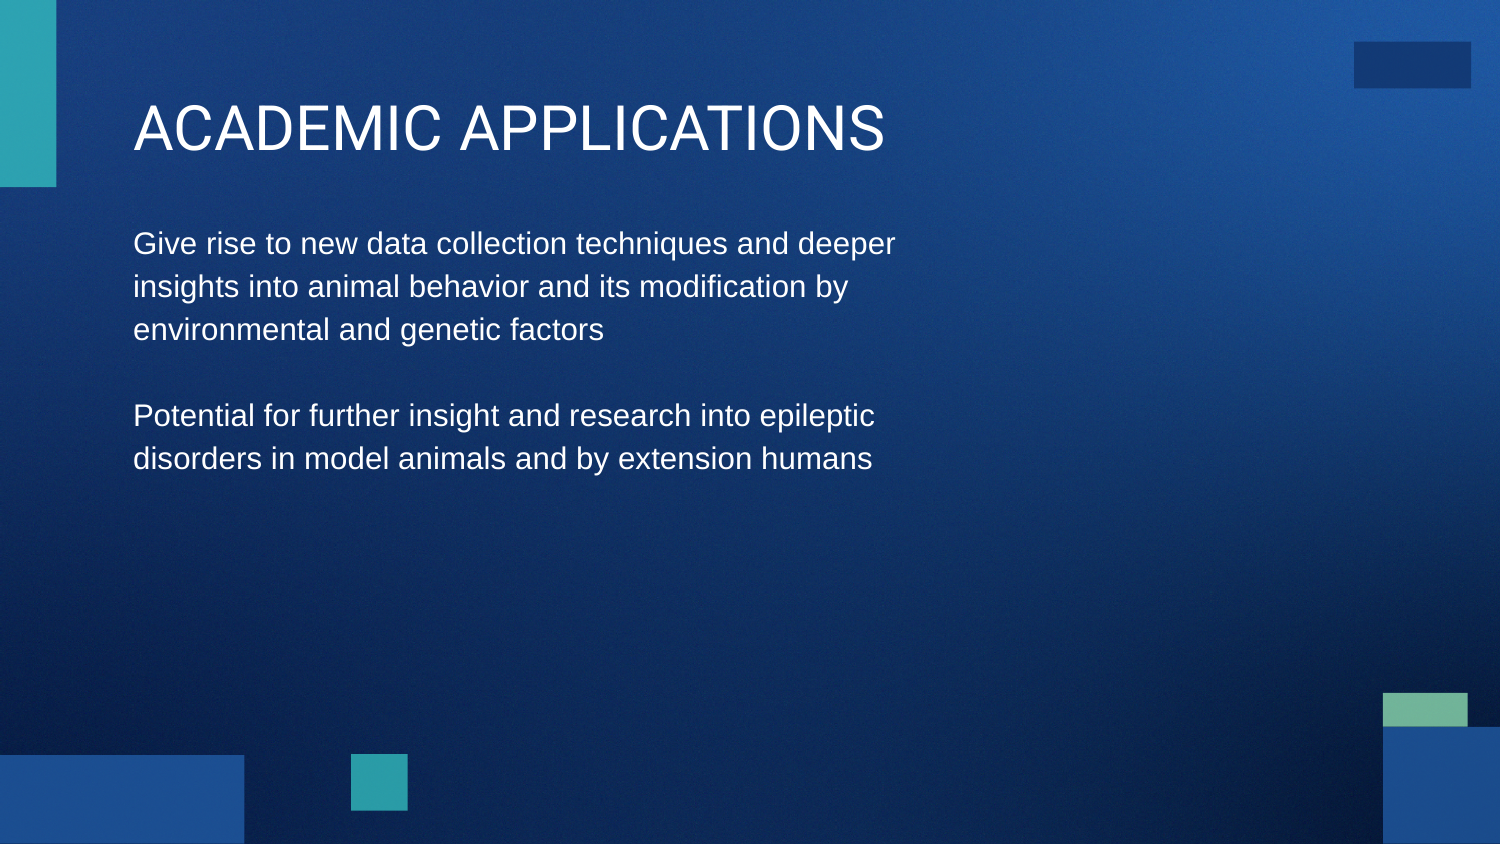

# ACADEMIC APPLICATIONS
Give rise to new data collection techniques and deeper insights into animal behavior and its modification by environmental and genetic factors

Potential for further insight and research into epileptic disorders in model animals and by extension humans